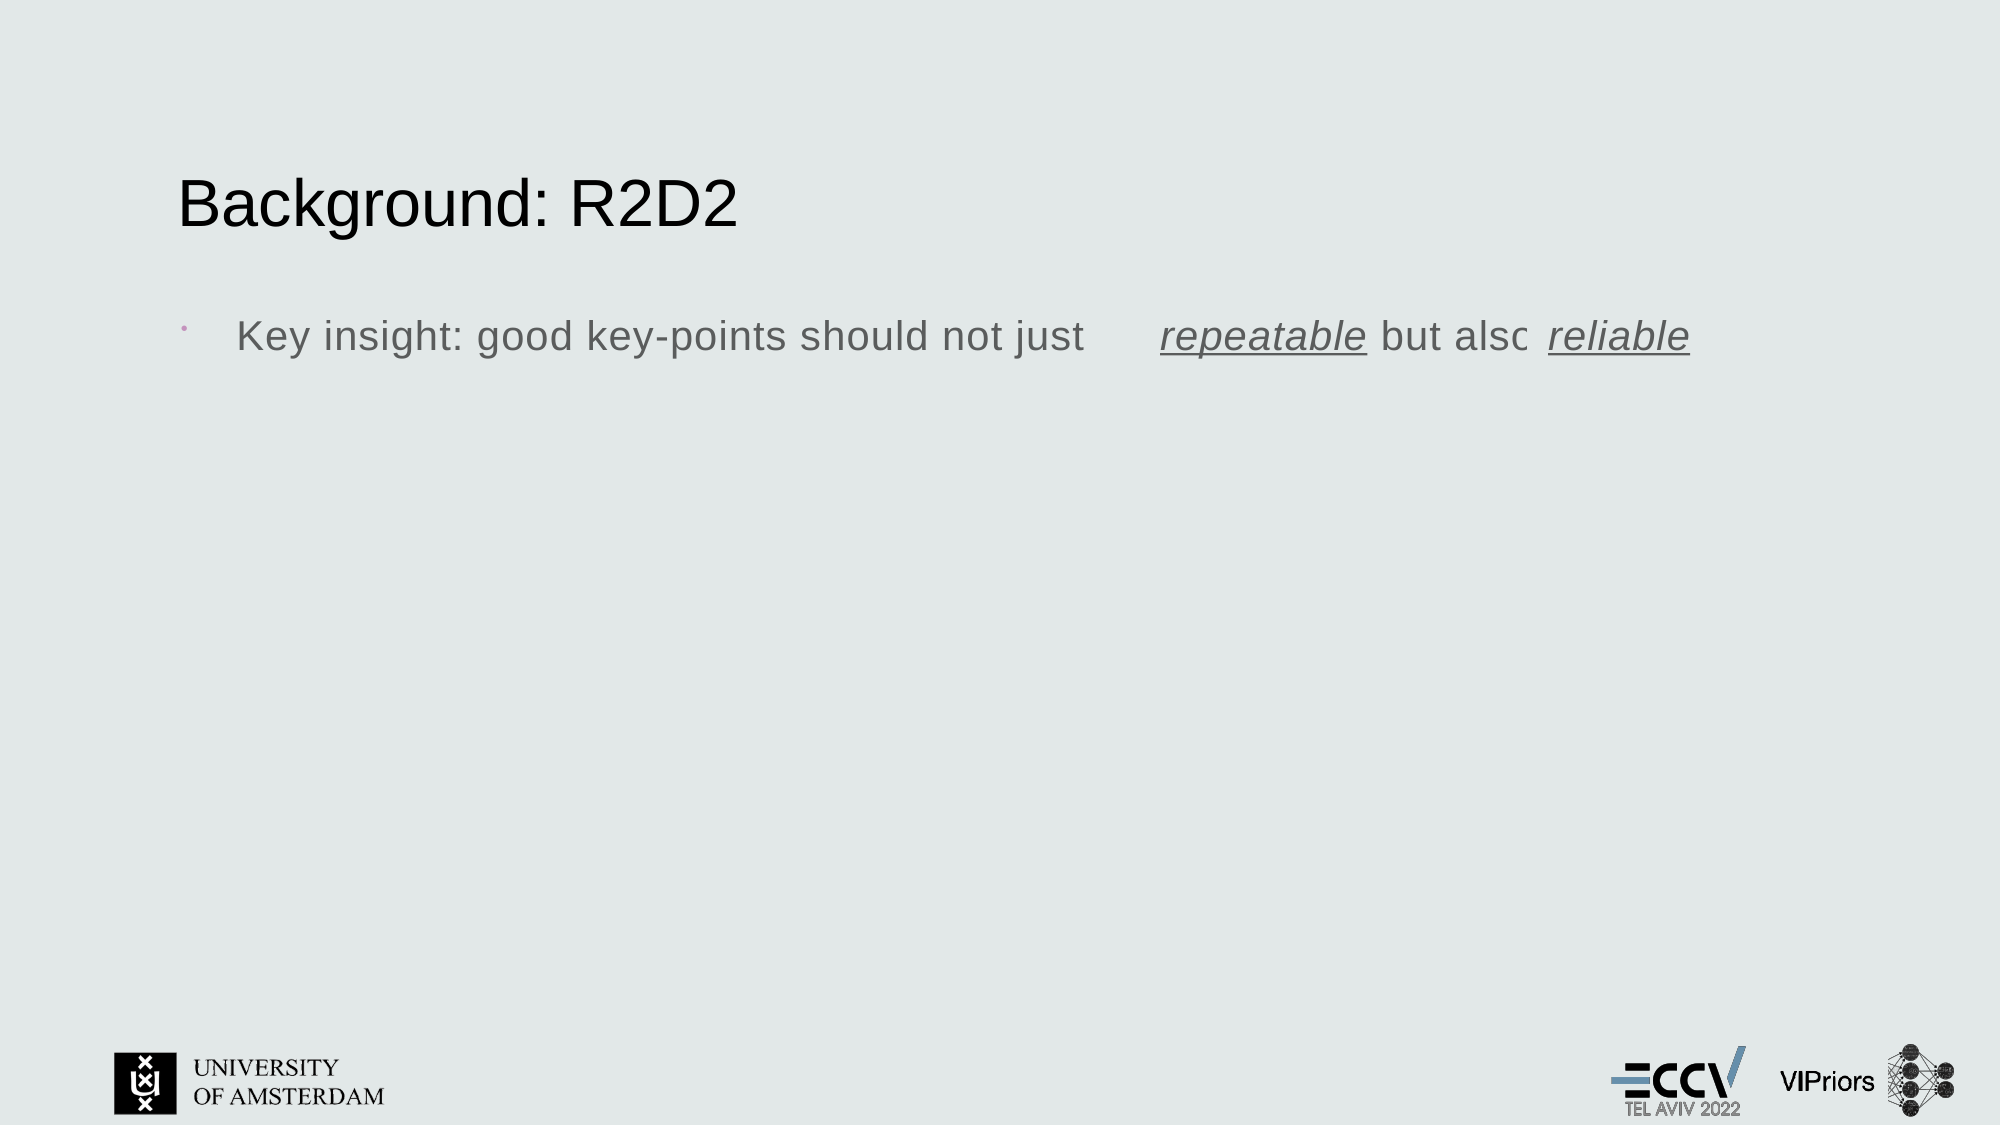

# Background: R2D2
Key insight: good key-points should not just be repeatable but also reliable